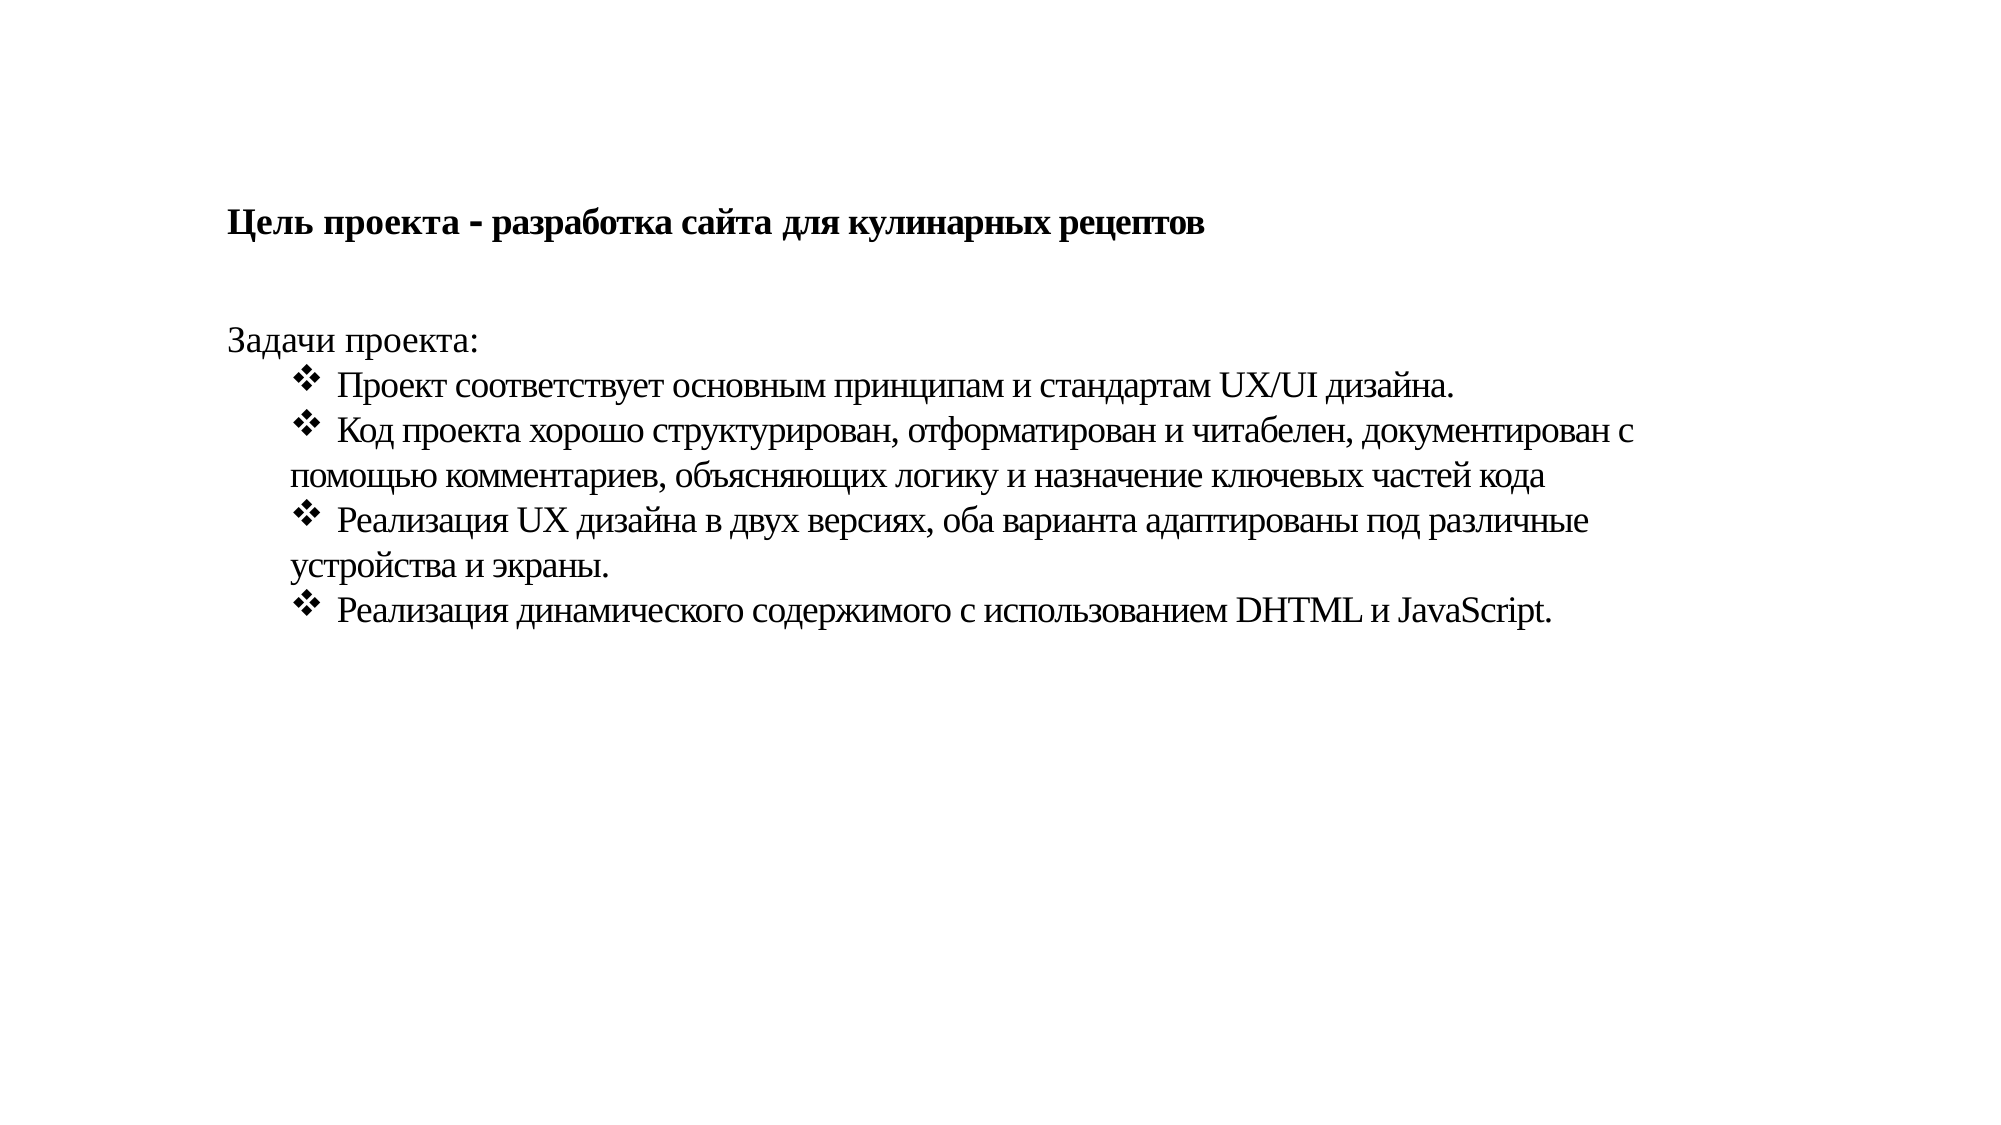

# Цель проекта − разработка сайта для кулинарных рецептов
Задачи проекта:
Проект соответствует основным принципам и стандартам UX/UI дизайна.
Код проекта хорошо структурирован, отформатирован и читабелен, документирован с
помощью комментариев, объясняющих логику и назначение ключевых частей кода
Реализация UX дизайна в двух версиях, оба варианта адаптированы под различные
устройства и экраны.
Реализация динамического содержимого с использованием DHTML и JavaScript.